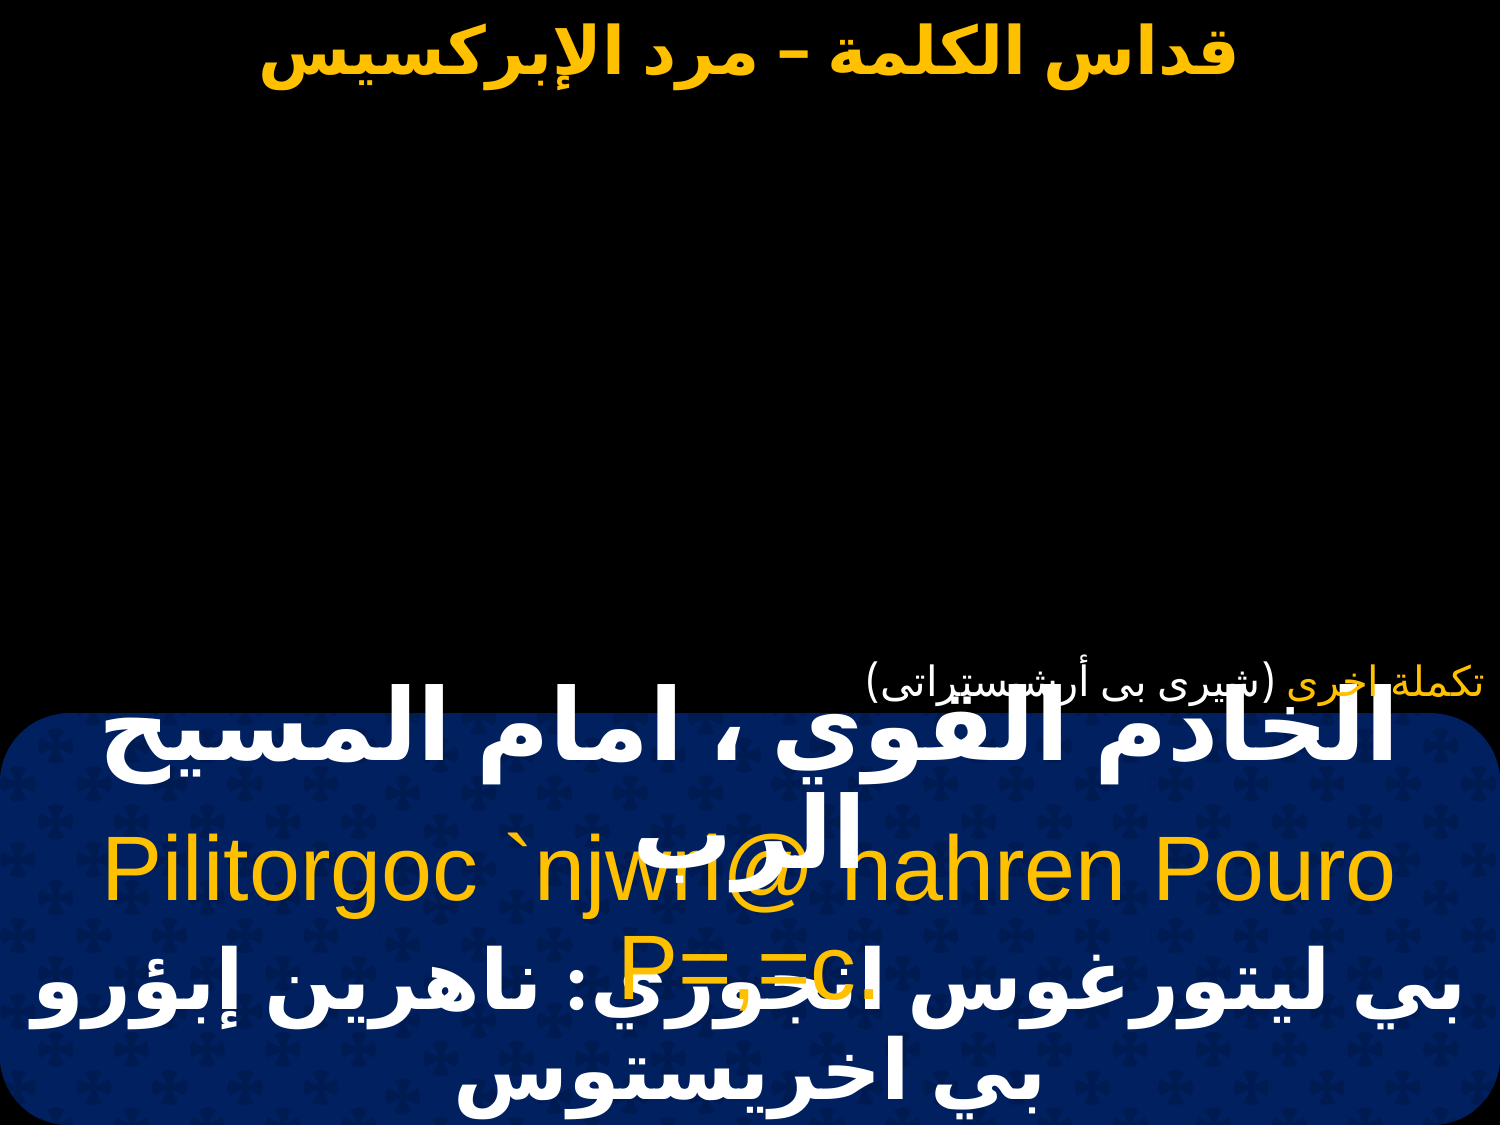

# تكملة للملاك ميخائيل 1
تكملة اخرى (شيرى بى أرشيستراتى)
الخادم القوي ، امام المسيح الرب
Pilitorgoc `njwri@ nahren Pouro P=,=c.
بي ليتورغوس انجوري: ناهرين إبؤرو بي اخريستوس